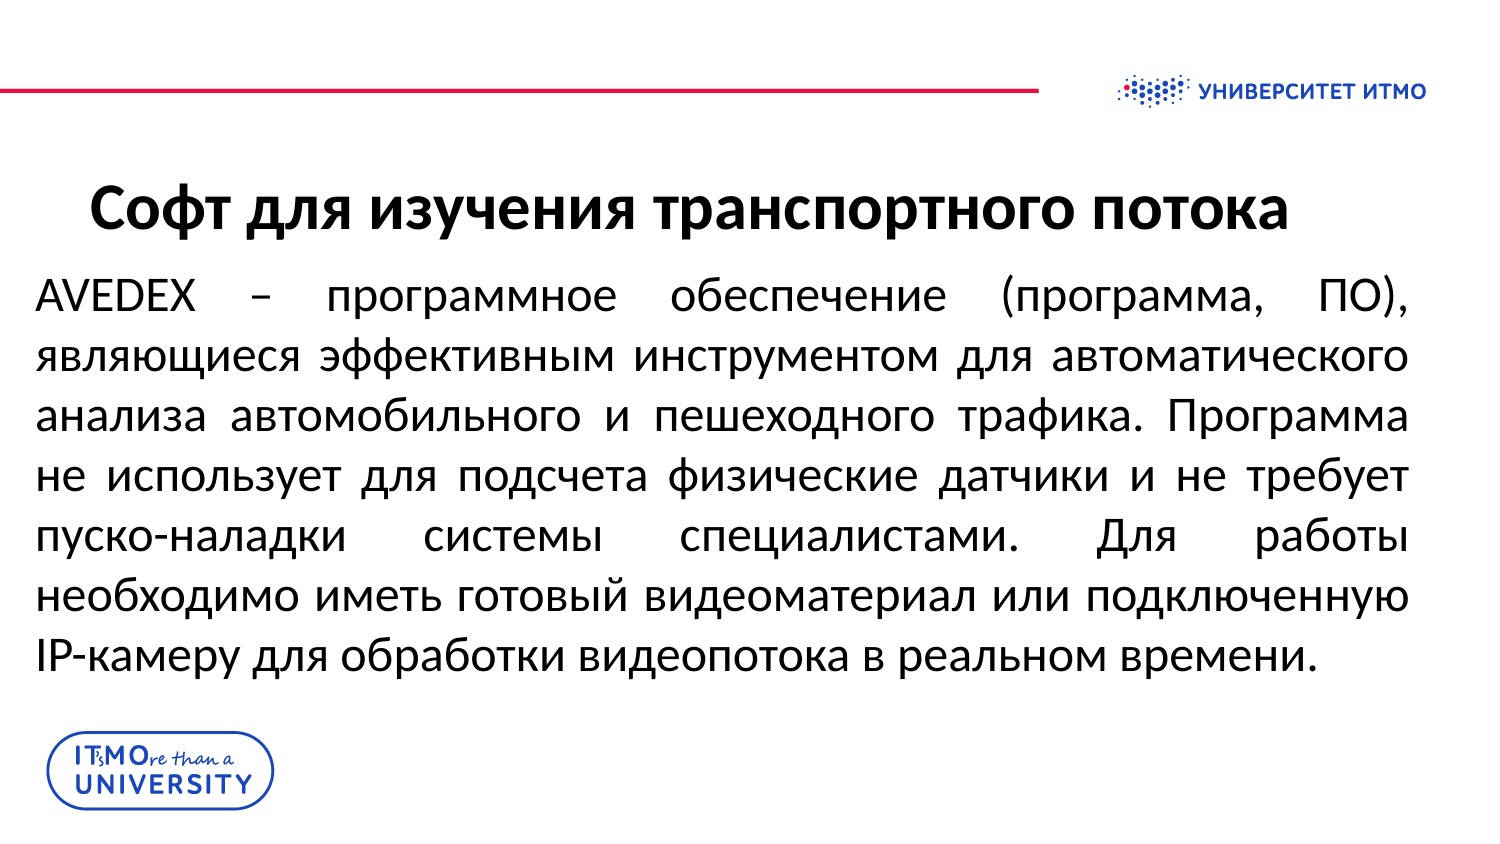

# Софт для изучения транспортного потока
AVEDEX – программное обеспечение (программа, ПО), являющиеся эффективным инструментом для автоматического анализа автомобильного и пешеходного трафика. Программа не использует для подсчета физические датчики и не требует пуско-наладки системы специалистами. Для работы необходимо иметь готовый видеоматериал или подключенную IP-камеру для обработки видеопотока в реальном времени.